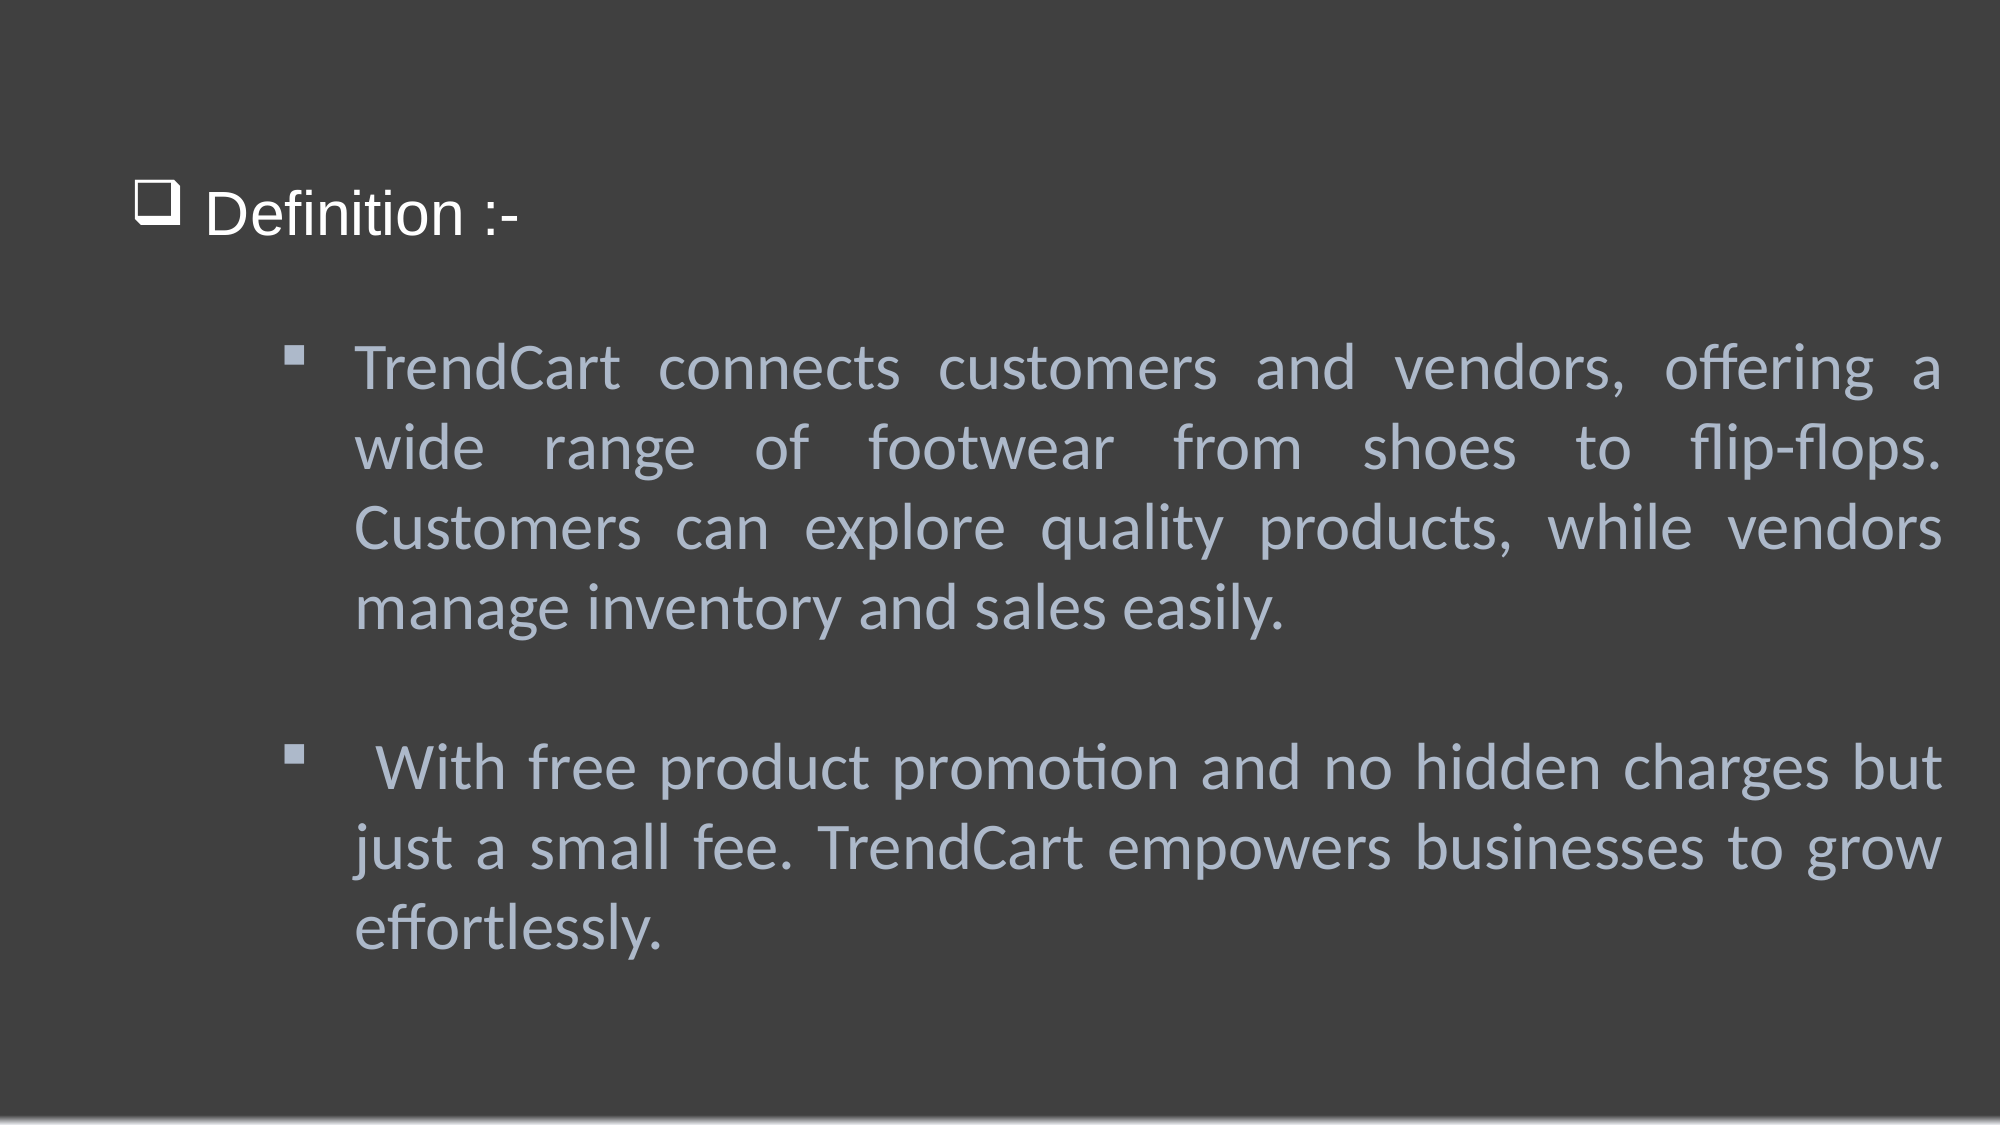

Definition :-

TrendCart connects customers and vendors, offering a wide range of footwear from shoes to flip-flops. Customers can explore quality products, while vendors manage inventory and sales easily.

 With free product promotion and no hidden charges but just a small fee. TrendCart empowers businesses to grow effortlessly.